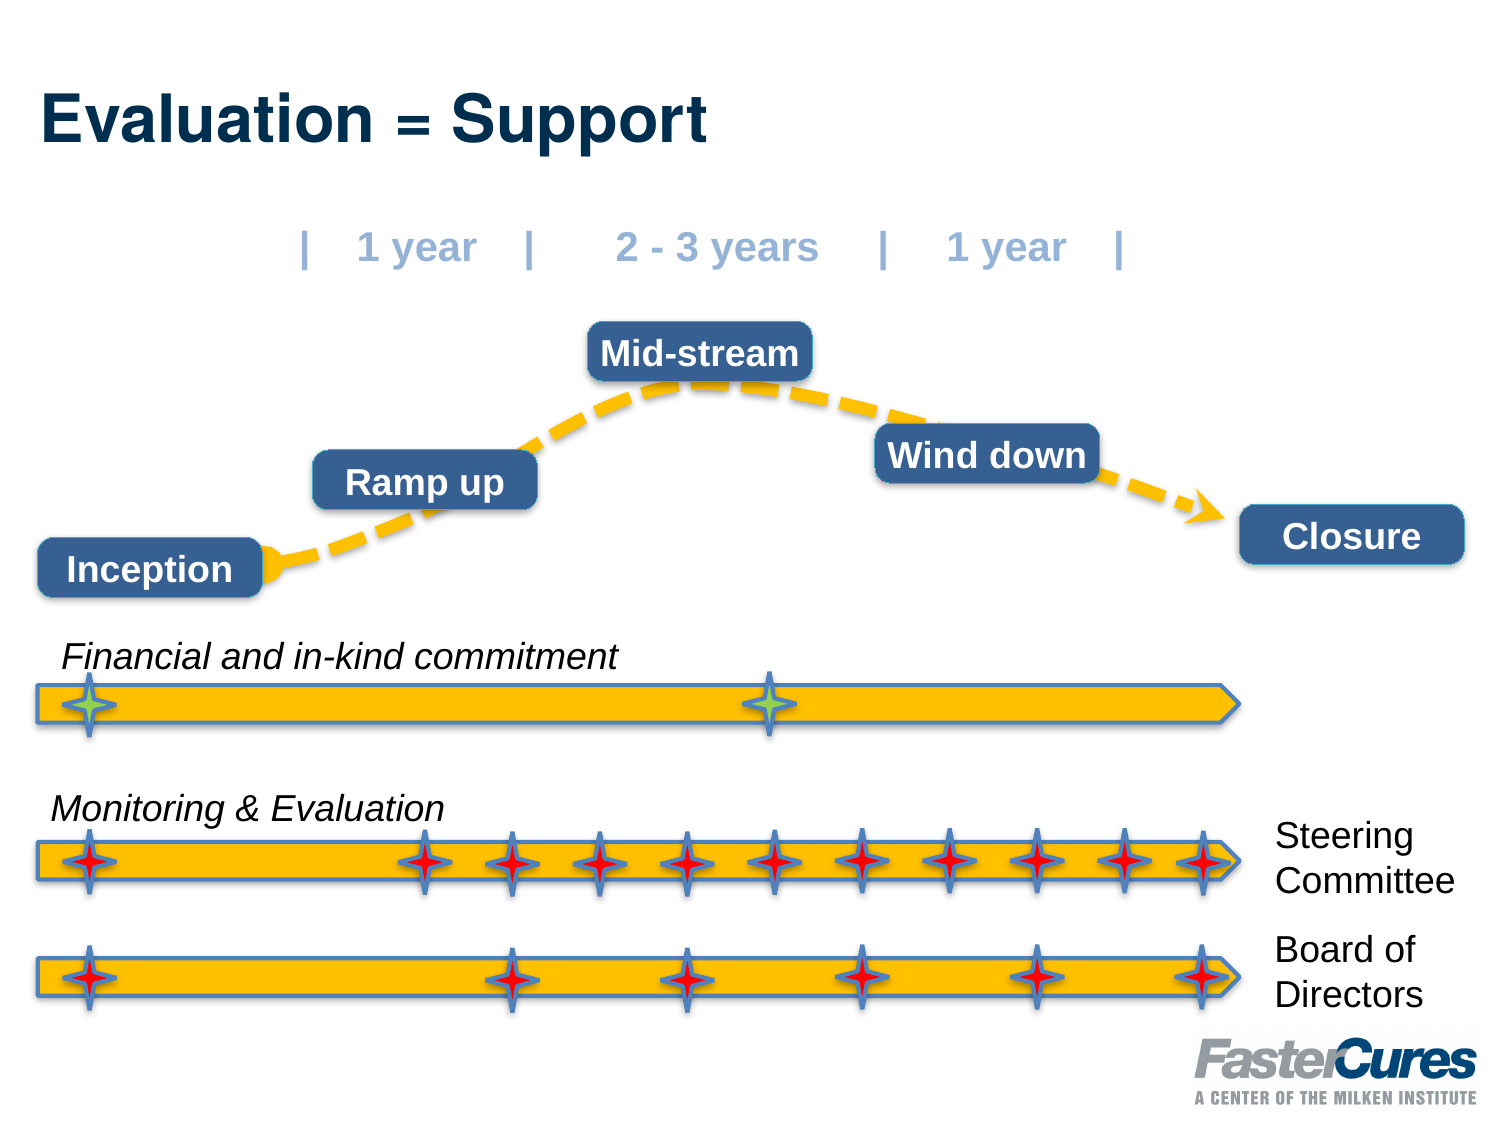

# Evaluation = Support
|    1 year    |       2 - 3 years     |     1 year    |
Mid-stream

Wind down
Ramp up
Closure
Inception
Financial and in-kind commitment

Monitoring & Evaluation
Steering
Committee

Board of
Directors